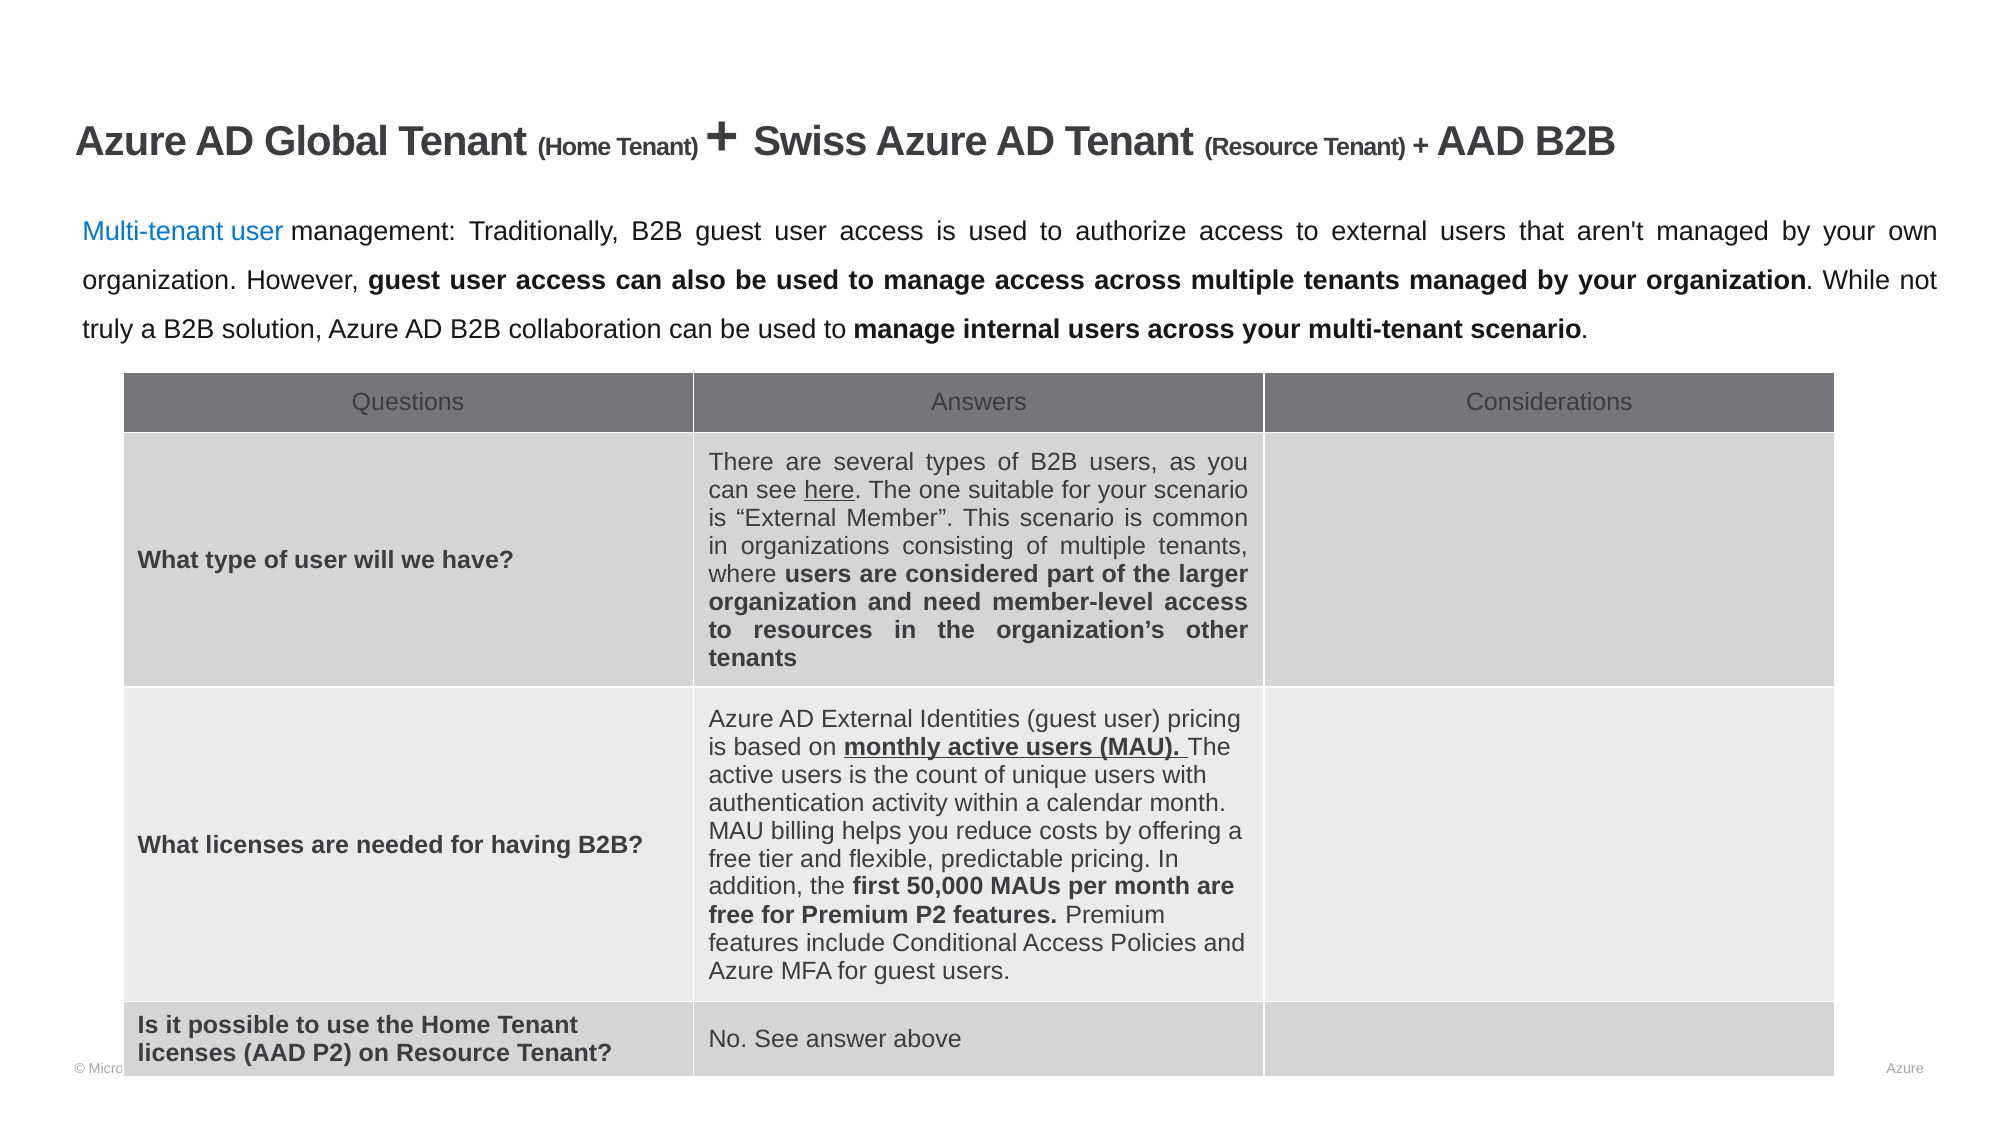

# Azure AD Global Tenant (Home Tenant) + Swiss Azure AD Tenant (Resource Tenant) + AAD B2B
Multi-tenant user management: Traditionally, B2B guest user access is used to authorize access to external users that aren't managed by your own organization. However, guest user access can also be used to manage access across multiple tenants managed by your organization. While not truly a B2B solution, Azure AD B2B collaboration can be used to manage internal users across your multi-tenant scenario.
| Questions | Answers | Considerations |
| --- | --- | --- |
| What type of user will we have? | There are several types of B2B users, as you can see here. The one suitable for your scenario is “External Member”. This scenario is common in organizations consisting of multiple tenants, where users are considered part of the larger organization and need member-level access to resources in the organization’s other tenants |  |
| What licenses are needed for having B2B? | Azure AD External Identities (guest user) pricing is based on monthly active users (MAU). The active users is the count of unique users with authentication activity within a calendar month. MAU billing helps you reduce costs by offering a free tier and flexible, predictable pricing. In addition, the first 50,000 MAUs per month are free for Premium P2 features. Premium features include Conditional Access Policies and Azure MFA for guest users. |  |
| Is it possible to use the Home Tenant licenses (AAD P2) on Resource Tenant? | No. See answer above |  |
© Microsoft Corporation                                                                                  								                                Azure